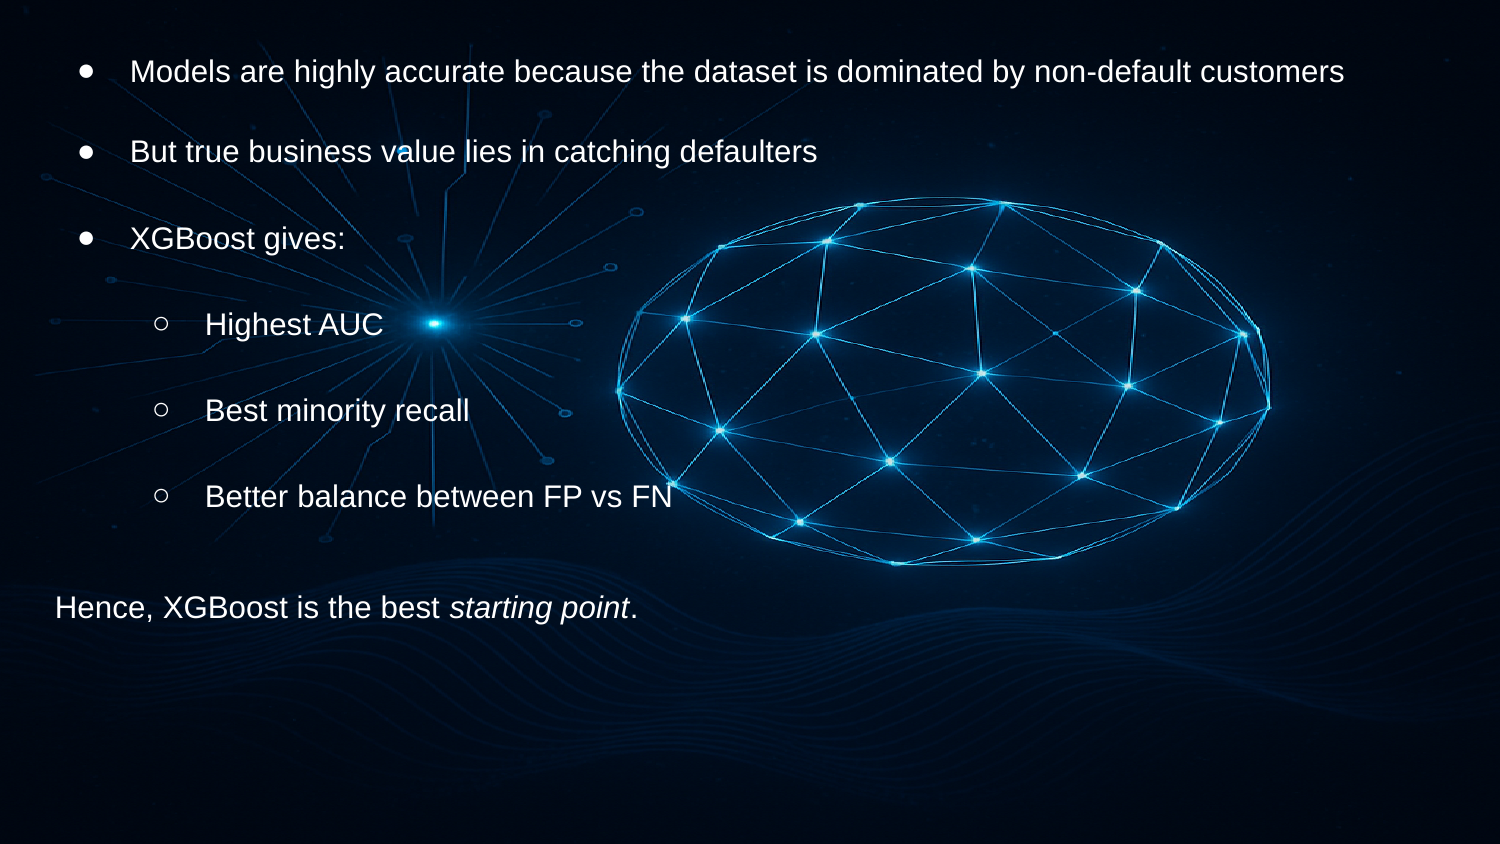

Models are highly accurate because the dataset is dominated by non-default customers
But true business value lies in catching defaulters
XGBoost gives:
Highest AUC
Best minority recall
Better balance between FP vs FN
Hence, XGBoost is the best starting point.